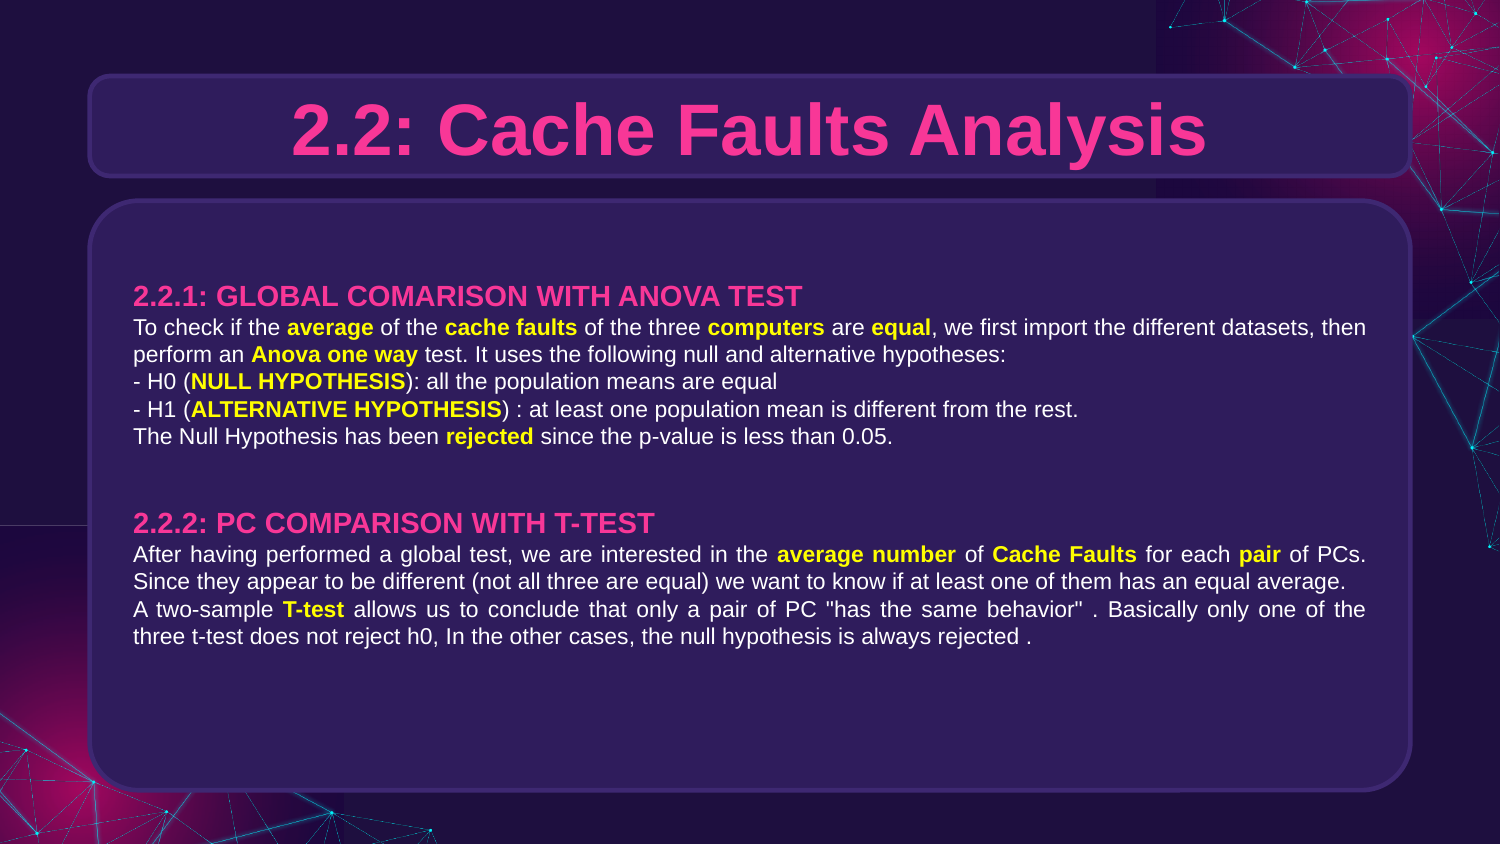

# 2.2: Cache Faults Analysis
2.2.1: GLOBAL COMARISON WITH ANOVA TEST
To check if the average of the cache faults of the three computers are equal, we first import the different datasets, then perform an Anova one way test. It uses the following null and alternative hypotheses:
- H0 (NULL HYPOTHESIS): all the population means are equal
- H1 (ALTERNATIVE HYPOTHESIS) : at least one population mean is different from the rest.
The Null Hypothesis has been rejected since the p-value is less than 0.05.

2.2.2: PC COMPARISON WITH T-TEST
After having performed a global test, we are interested in the average number of Cache Faults for each pair of PCs. Since they appear to be different (not all three are equal) we want to know if at least one of them has an equal average.
A two-sample T-test allows us to conclude that only a pair of PC "has the same behavior" . Basically only one of the three t-test does not reject h0, In the other cases, the null hypothesis is always rejected .